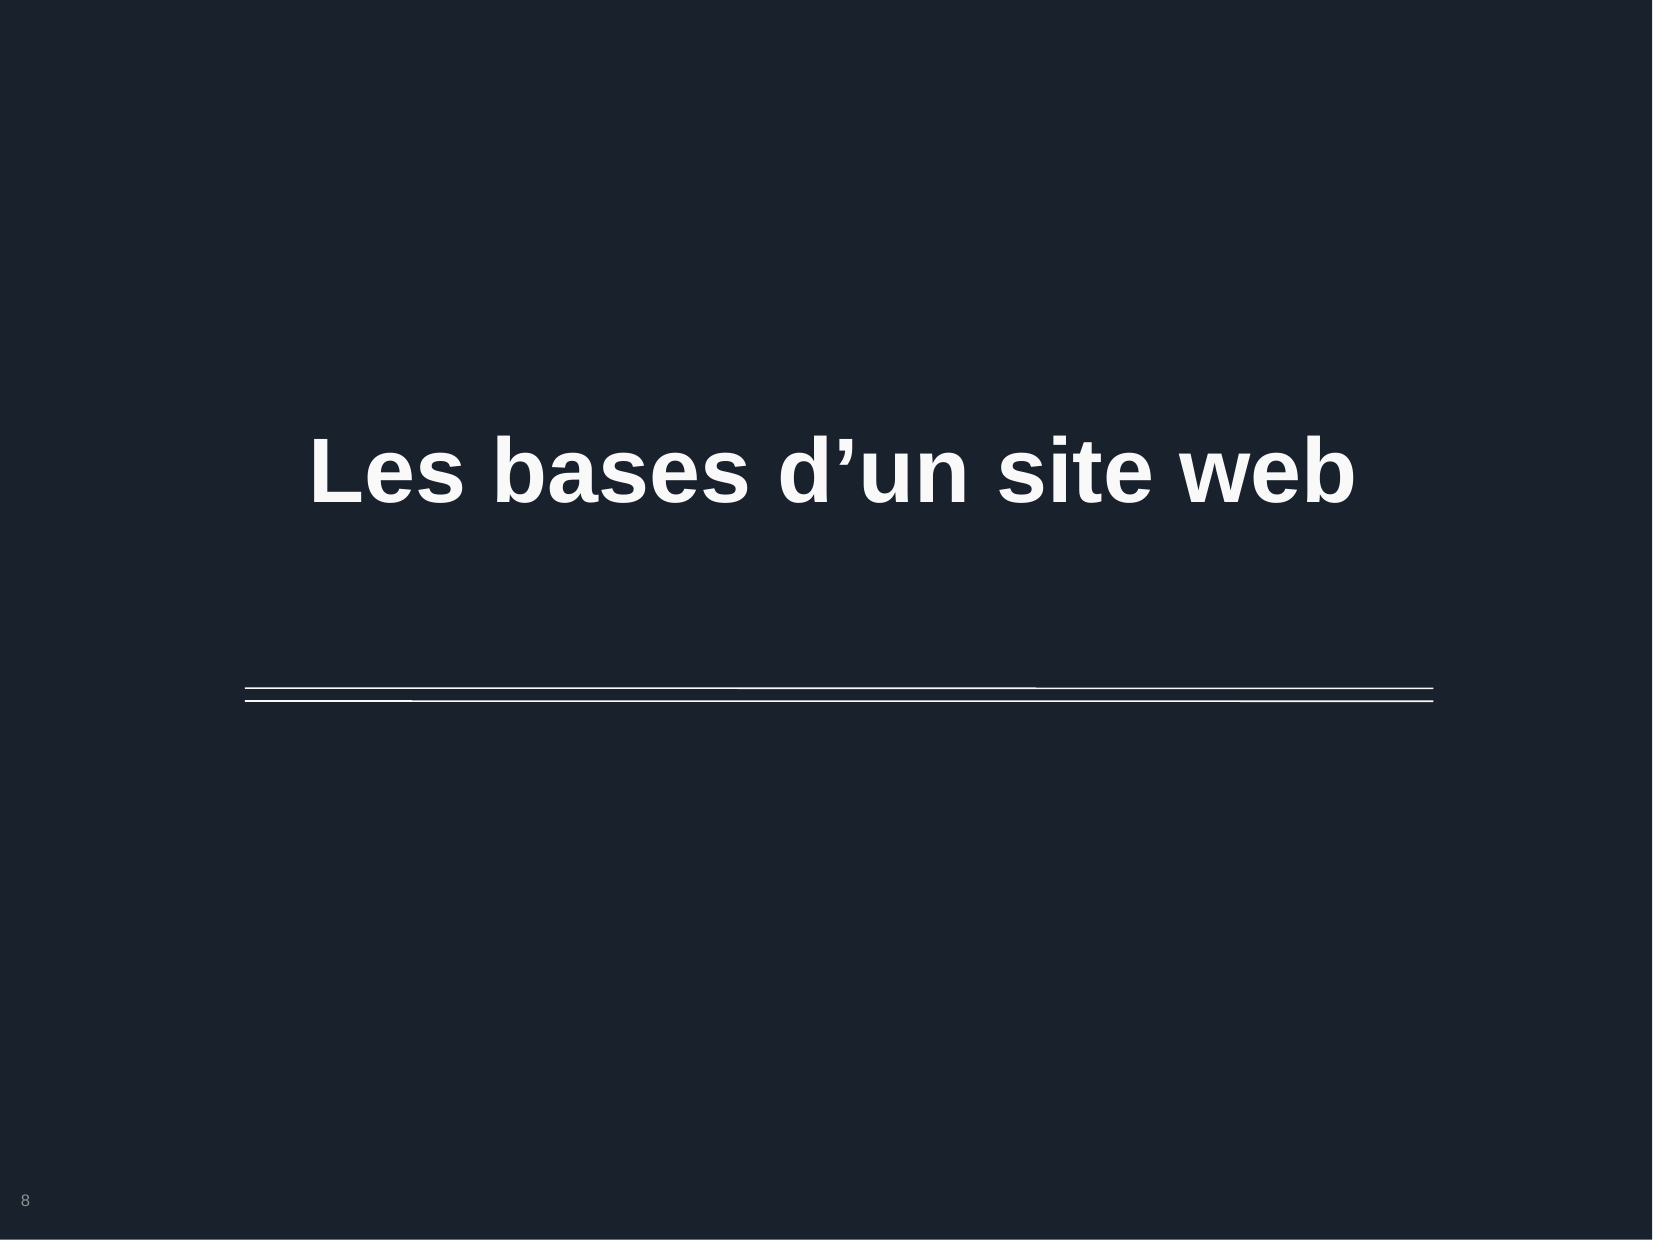

# Les bases d’un site web

8